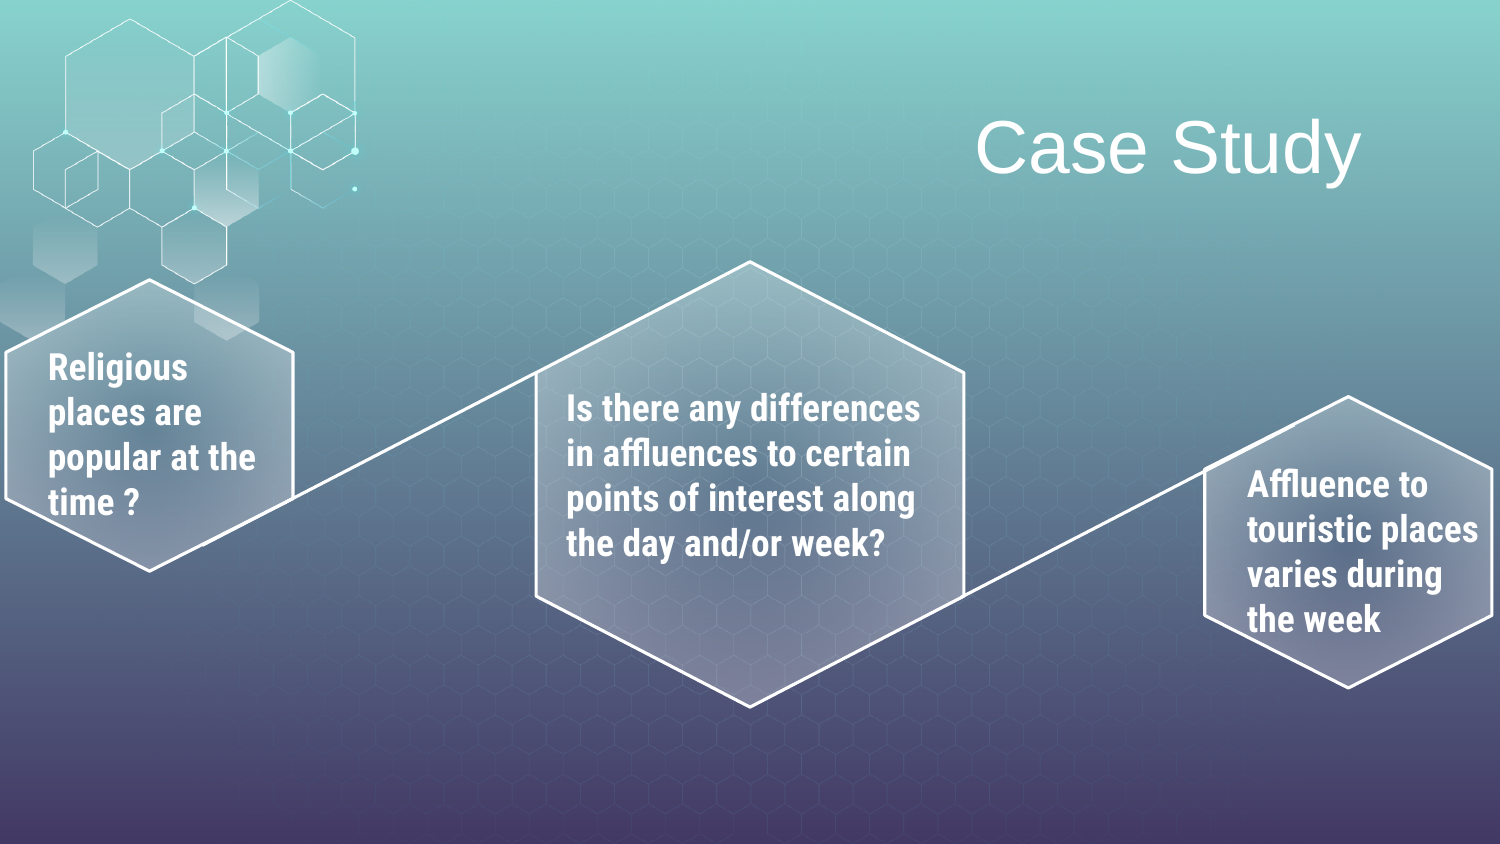

# Case Study

Religious places are popular at the time ?
Is there any differences in affluences to certain points of interest along the day and/or week?

Affluence to touristic places varies during the week